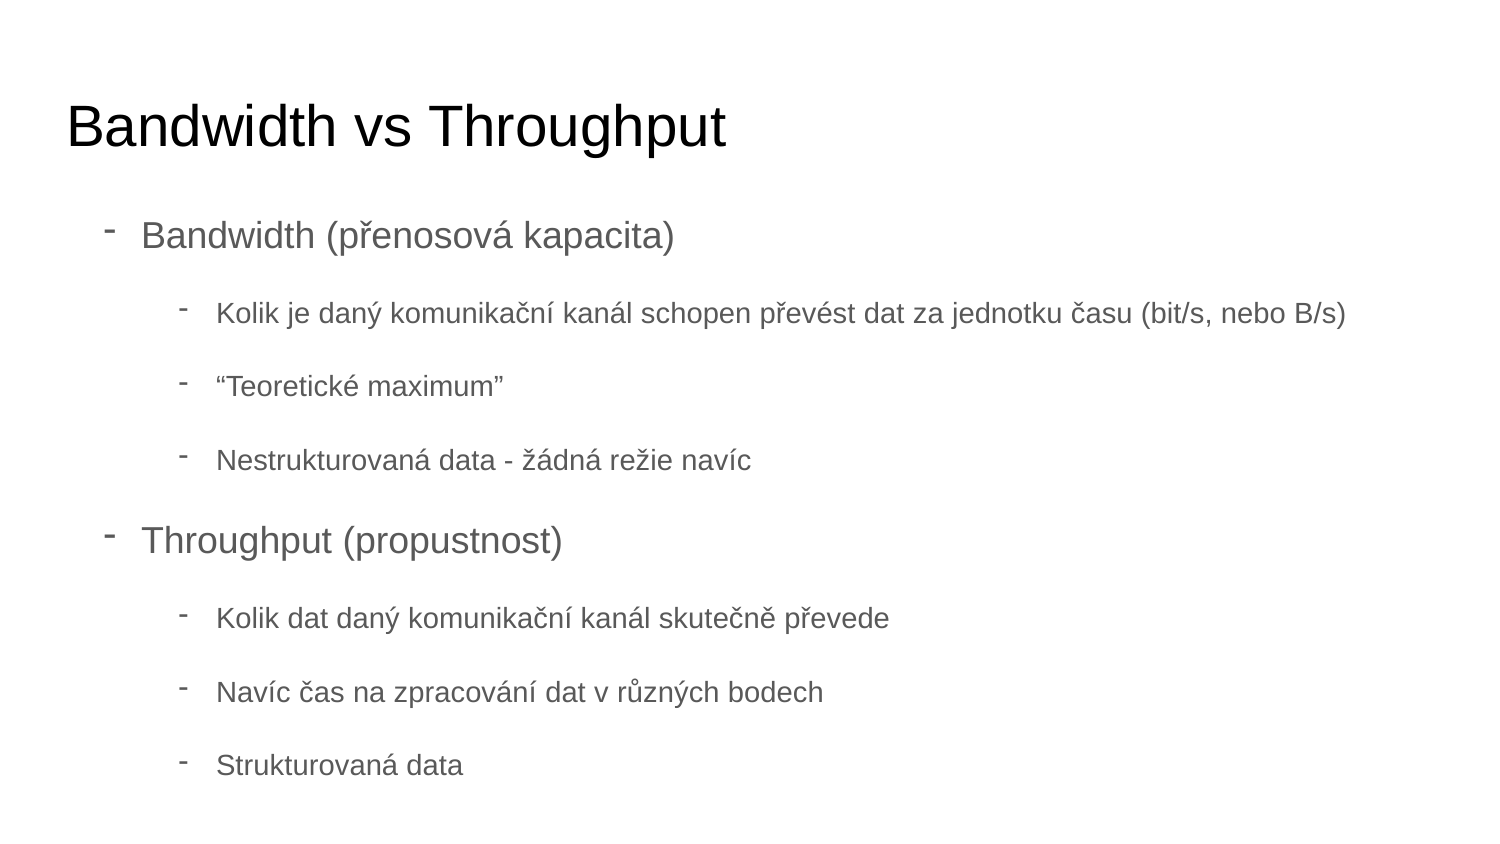

# Bandwidth vs Throughput
Bandwidth (přenosová kapacita)
Kolik je daný komunikační kanál schopen převést dat za jednotku času (bit/s, nebo B/s)
“Teoretické maximum”
Nestrukturovaná data - žádná režie navíc
Throughput (propustnost)
Kolik dat daný komunikační kanál skutečně převede
Navíc čas na zpracování dat v různých bodech
Strukturovaná data